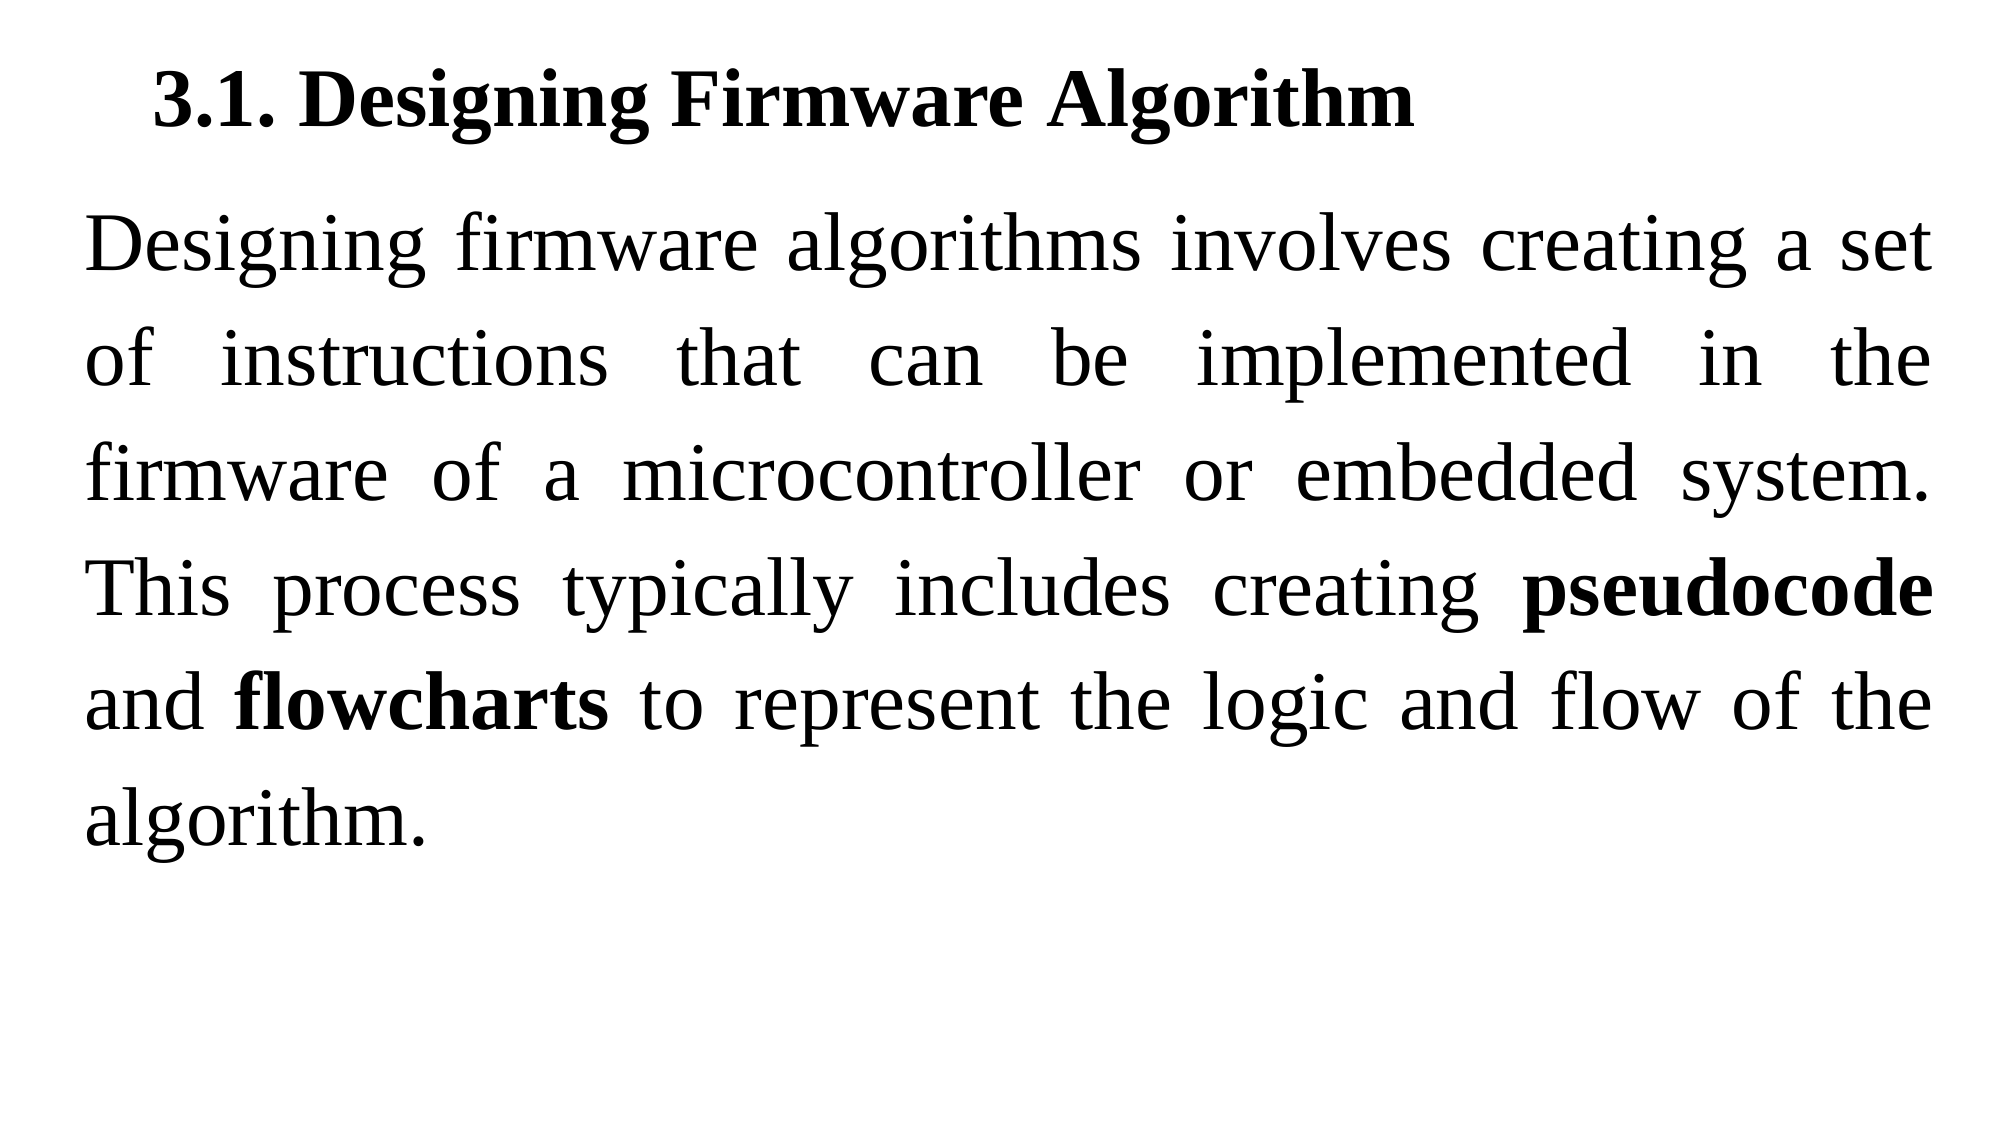

# 3.1. Designing Firmware Algorithm
Designing firmware algorithms involves creating a set of instructions that can be implemented in the firmware of a microcontroller or embedded system. This process typically includes creating pseudocode and flowcharts to represent the logic and flow of the algorithm.